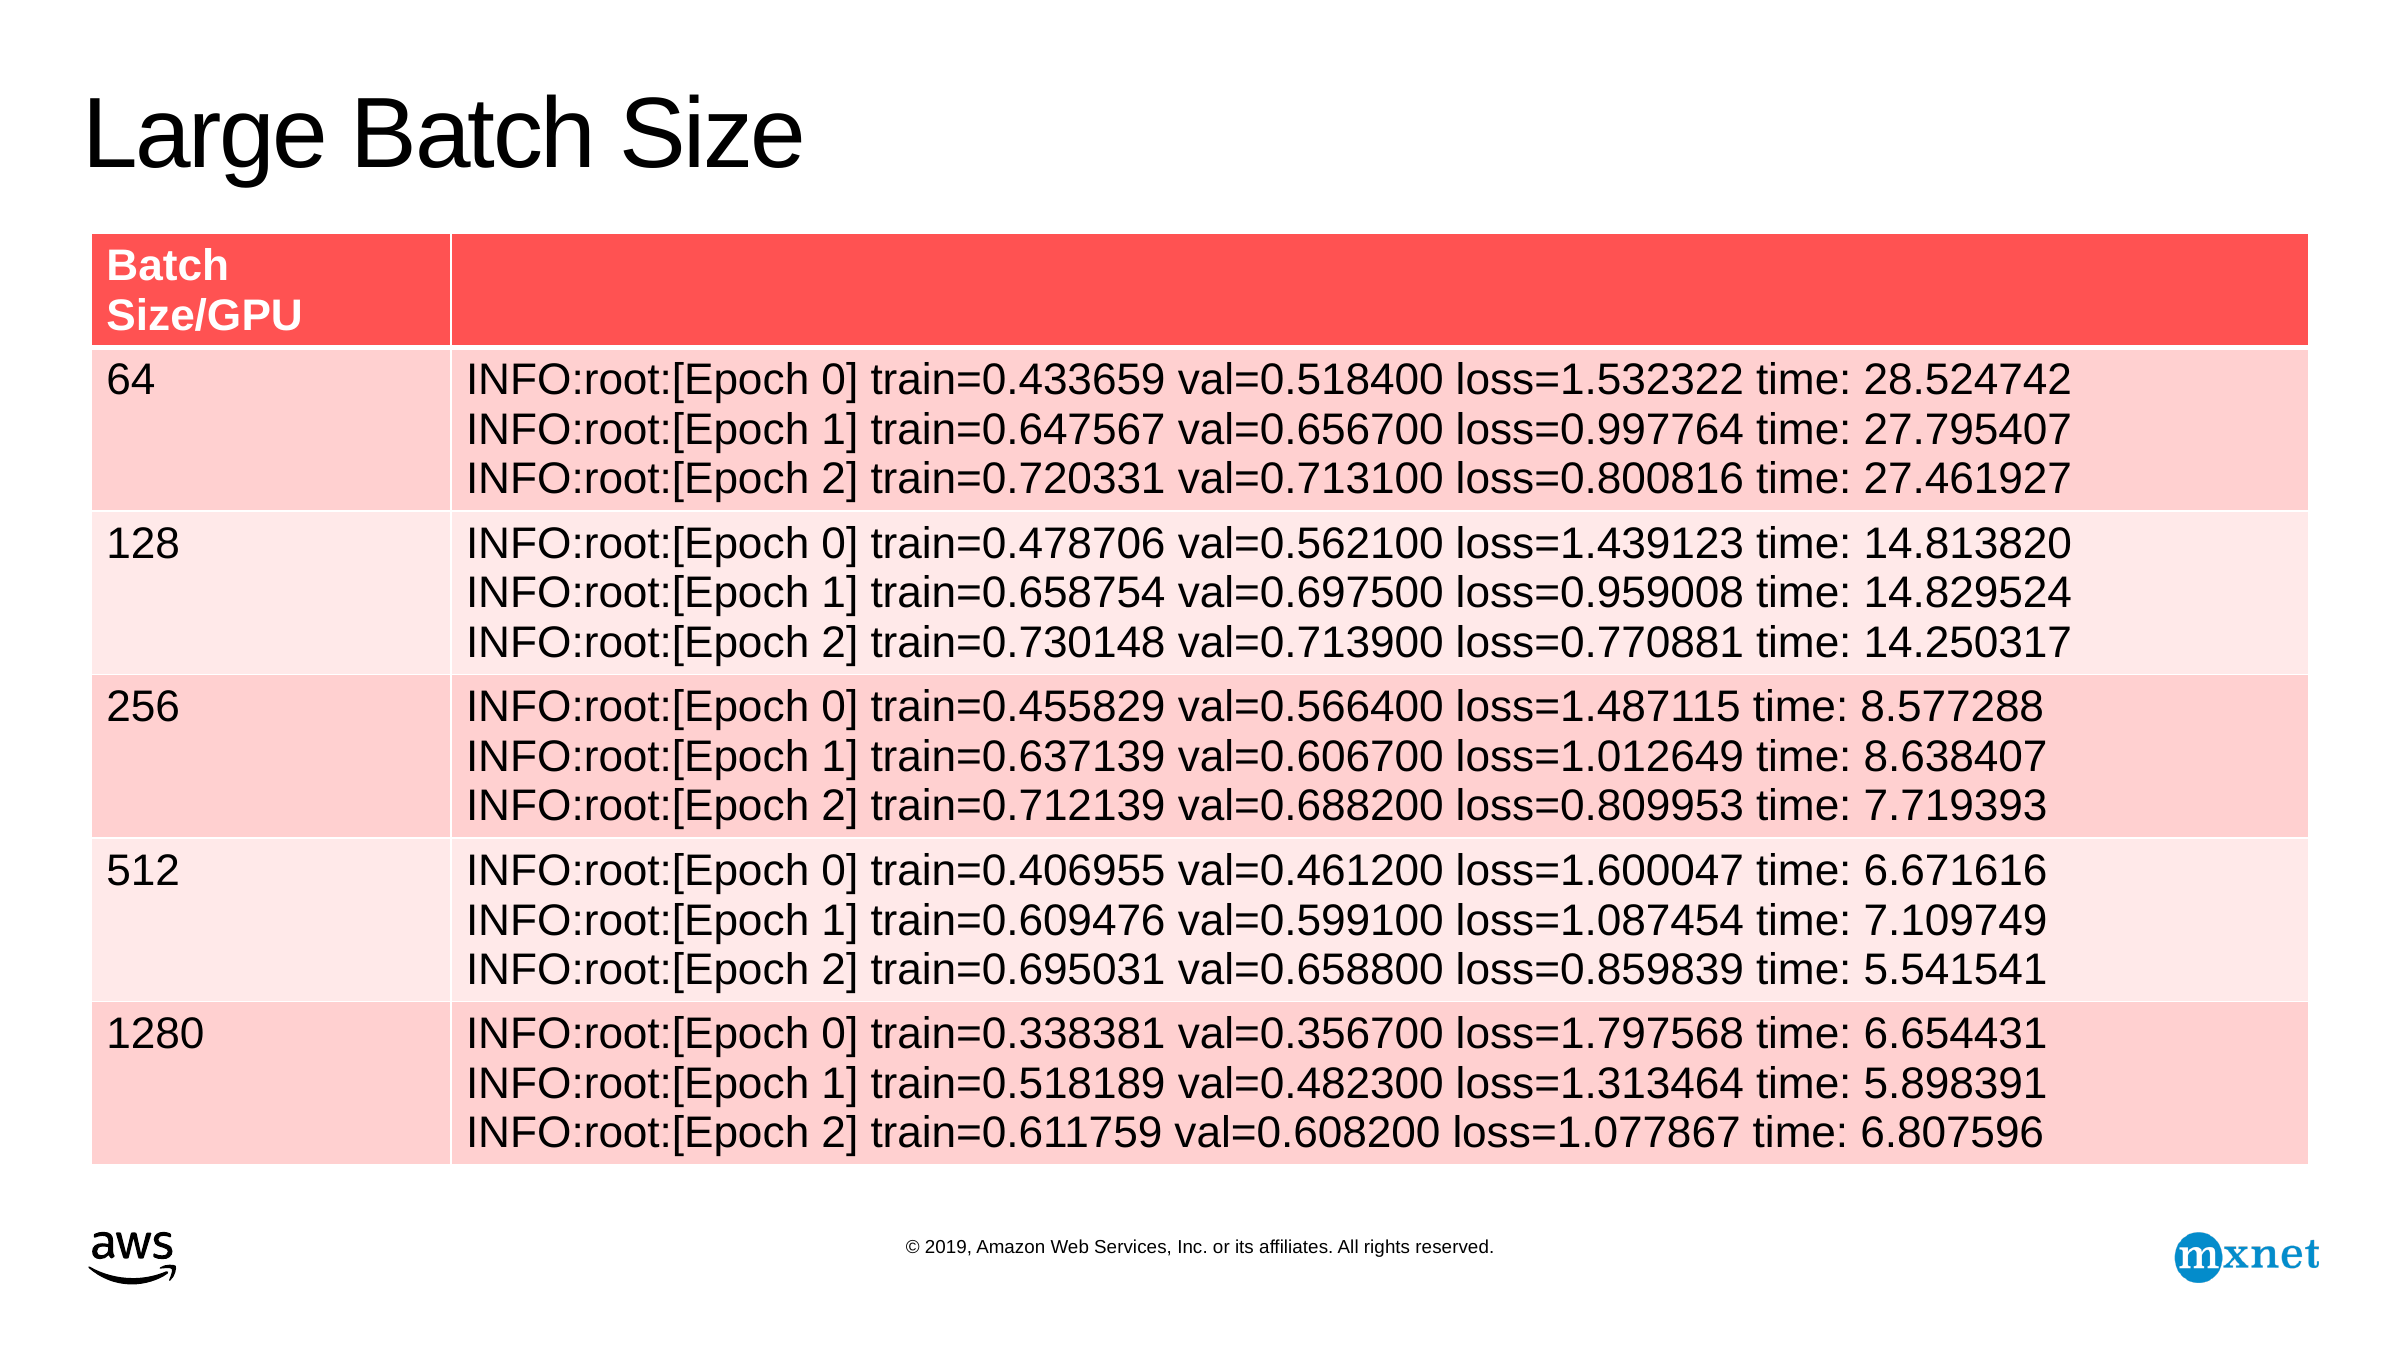

# Large Batch Size
| Batch Size/GPU |  |
| --- | --- |
| 64 | INFO:root:[Epoch 0] train=0.433659 val=0.518400 loss=1.532322 time: 28.524742 INFO:root:[Epoch 1] train=0.647567 val=0.656700 loss=0.997764 time: 27.795407 INFO:root:[Epoch 2] train=0.720331 val=0.713100 loss=0.800816 time: 27.461927 |
| 128 | INFO:root:[Epoch 0] train=0.478706 val=0.562100 loss=1.439123 time: 14.813820 INFO:root:[Epoch 1] train=0.658754 val=0.697500 loss=0.959008 time: 14.829524 INFO:root:[Epoch 2] train=0.730148 val=0.713900 loss=0.770881 time: 14.250317 |
| 256 | INFO:root:[Epoch 0] train=0.455829 val=0.566400 loss=1.487115 time: 8.577288 INFO:root:[Epoch 1] train=0.637139 val=0.606700 loss=1.012649 time: 8.638407 INFO:root:[Epoch 2] train=0.712139 val=0.688200 loss=0.809953 time: 7.719393 |
| 512 | INFO:root:[Epoch 0] train=0.406955 val=0.461200 loss=1.600047 time: 6.671616 INFO:root:[Epoch 1] train=0.609476 val=0.599100 loss=1.087454 time: 7.109749 INFO:root:[Epoch 2] train=0.695031 val=0.658800 loss=0.859839 time: 5.541541 |
| 1280 | INFO:root:[Epoch 0] train=0.338381 val=0.356700 loss=1.797568 time: 6.654431 INFO:root:[Epoch 1] train=0.518189 val=0.482300 loss=1.313464 time: 5.898391 INFO:root:[Epoch 2] train=0.611759 val=0.608200 loss=1.077867 time: 6.807596 |